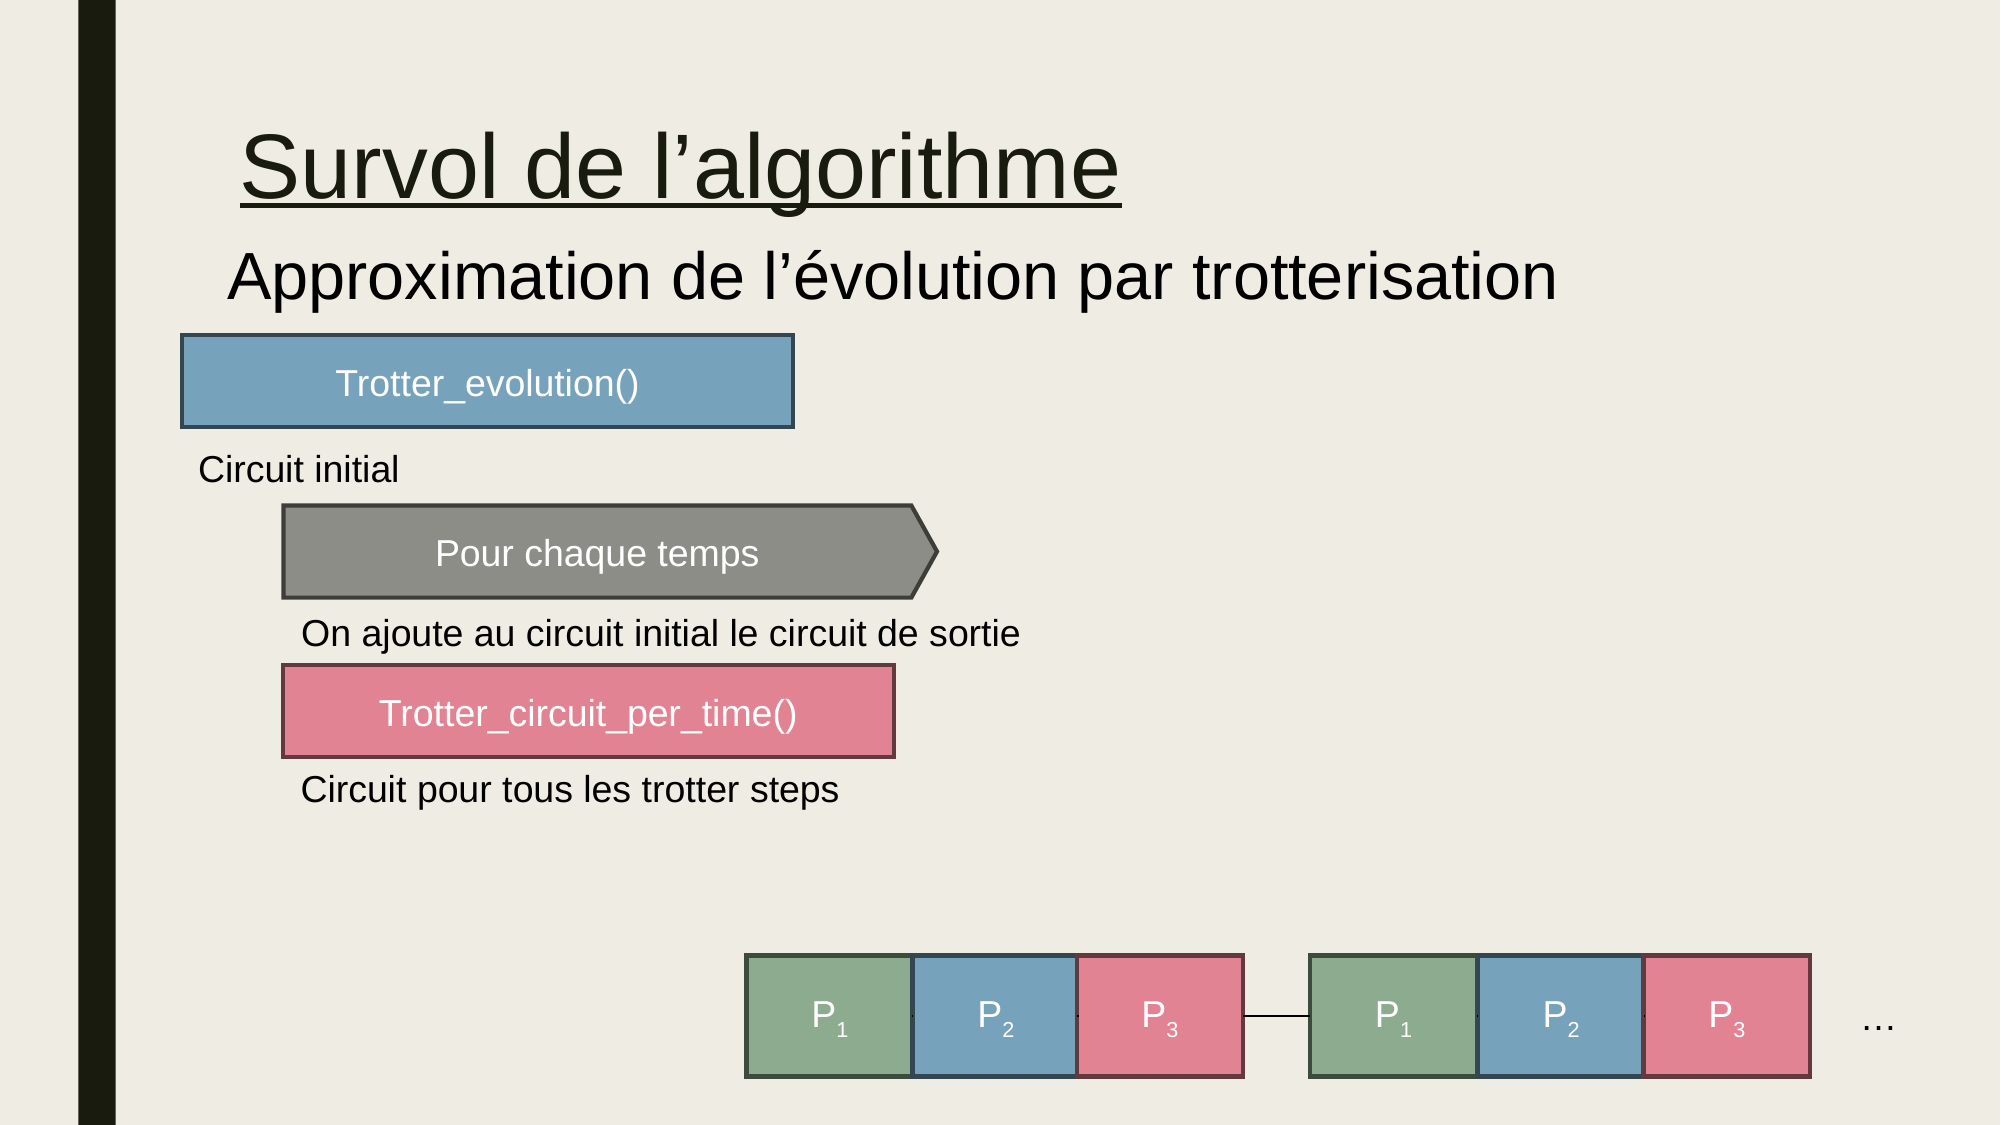

# Survol de l’algorithme
Approximation de l’évolution par trotterisation
Trotter_evolution()
Circuit initial
Pour chaque temps
On ajoute au circuit initial le circuit de sortie
Trotter_circuit_per_time()
Circuit pour tous les trotter steps
P2
P3
P2
P3
P1
P1
…